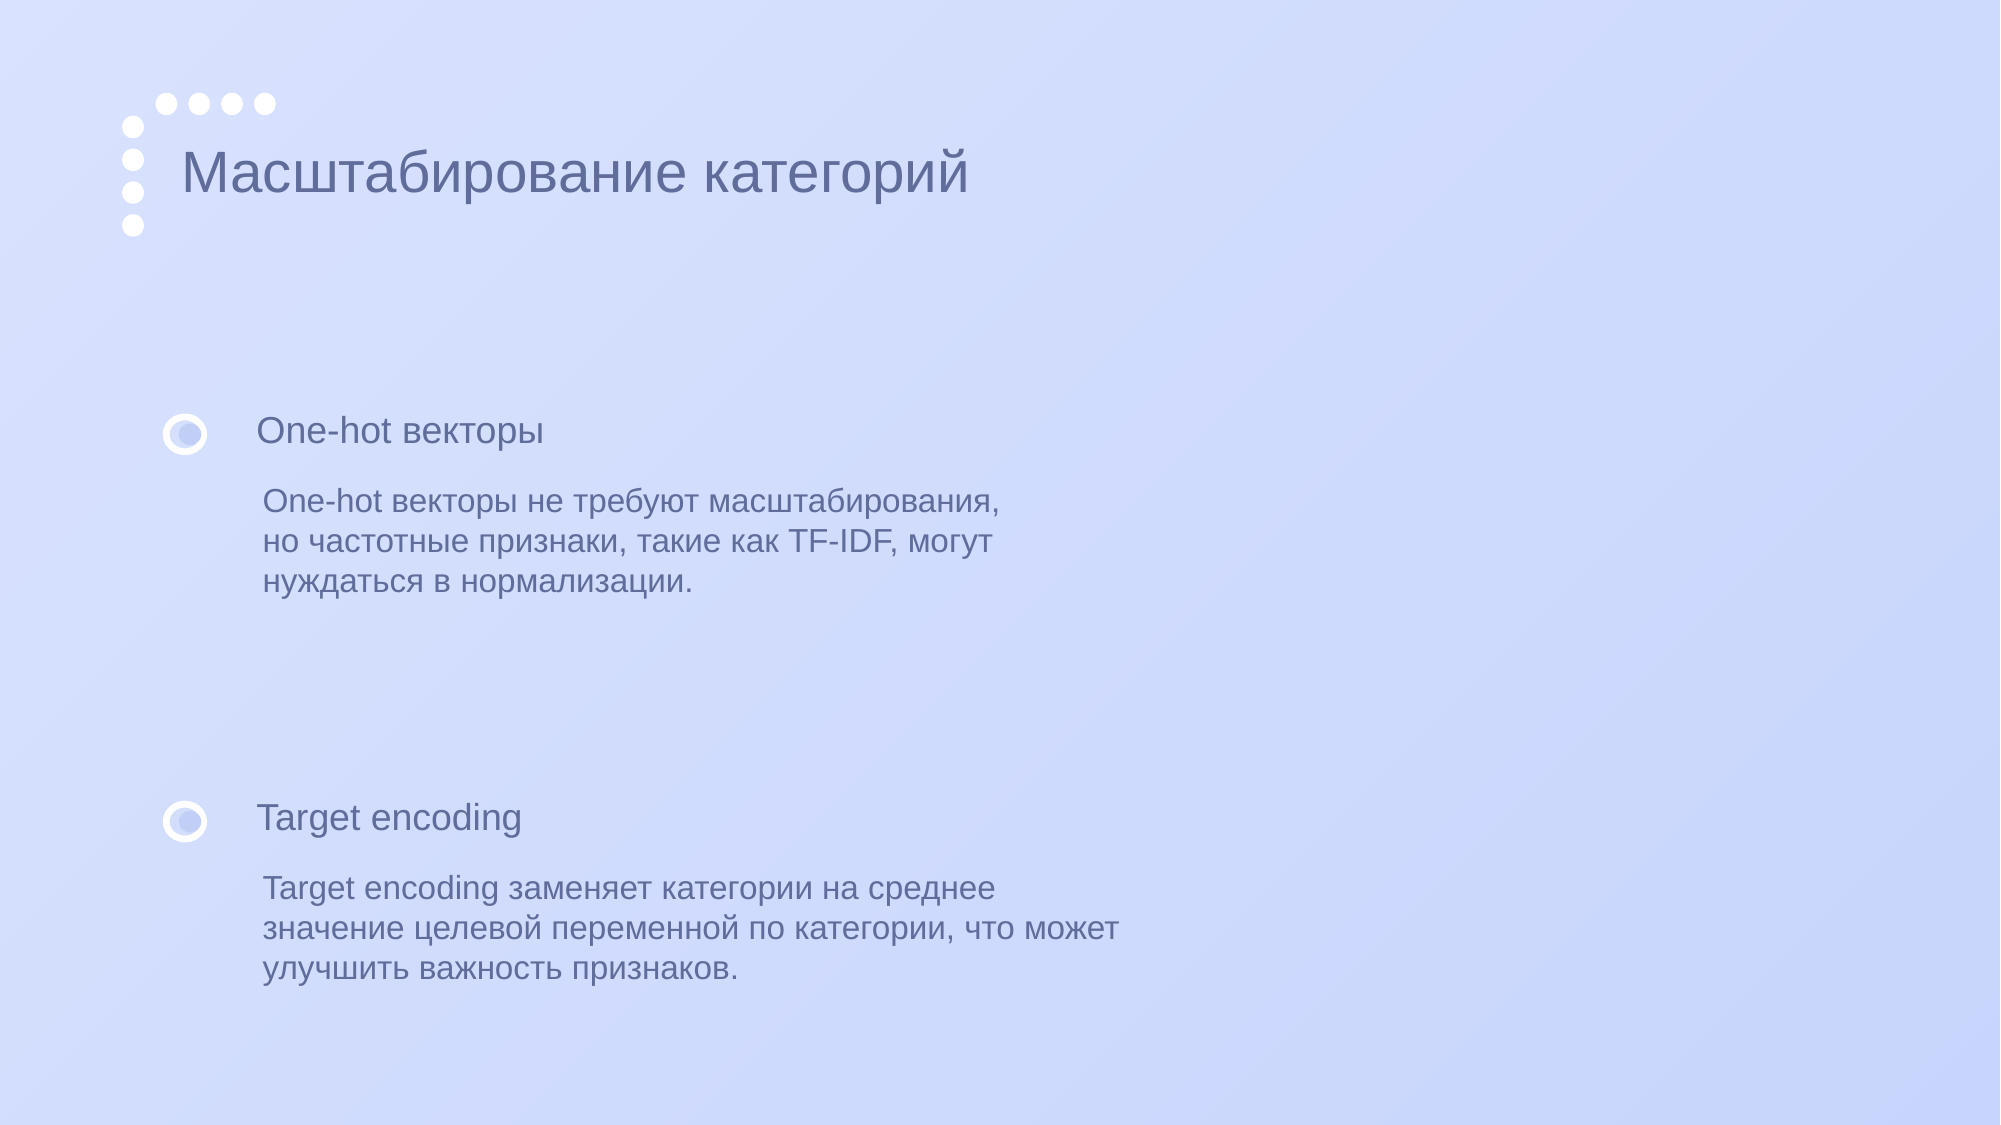

Масштабирование категорий

One-hot векторы

One-hot векторы не требуют масштабирования, но частотные признаки, такие как TF-IDF, могут нуждаться в нормализации.
Target encoding

Target encoding заменяет категории на среднее значение целевой переменной по категории, что может улучшить важность признаков.